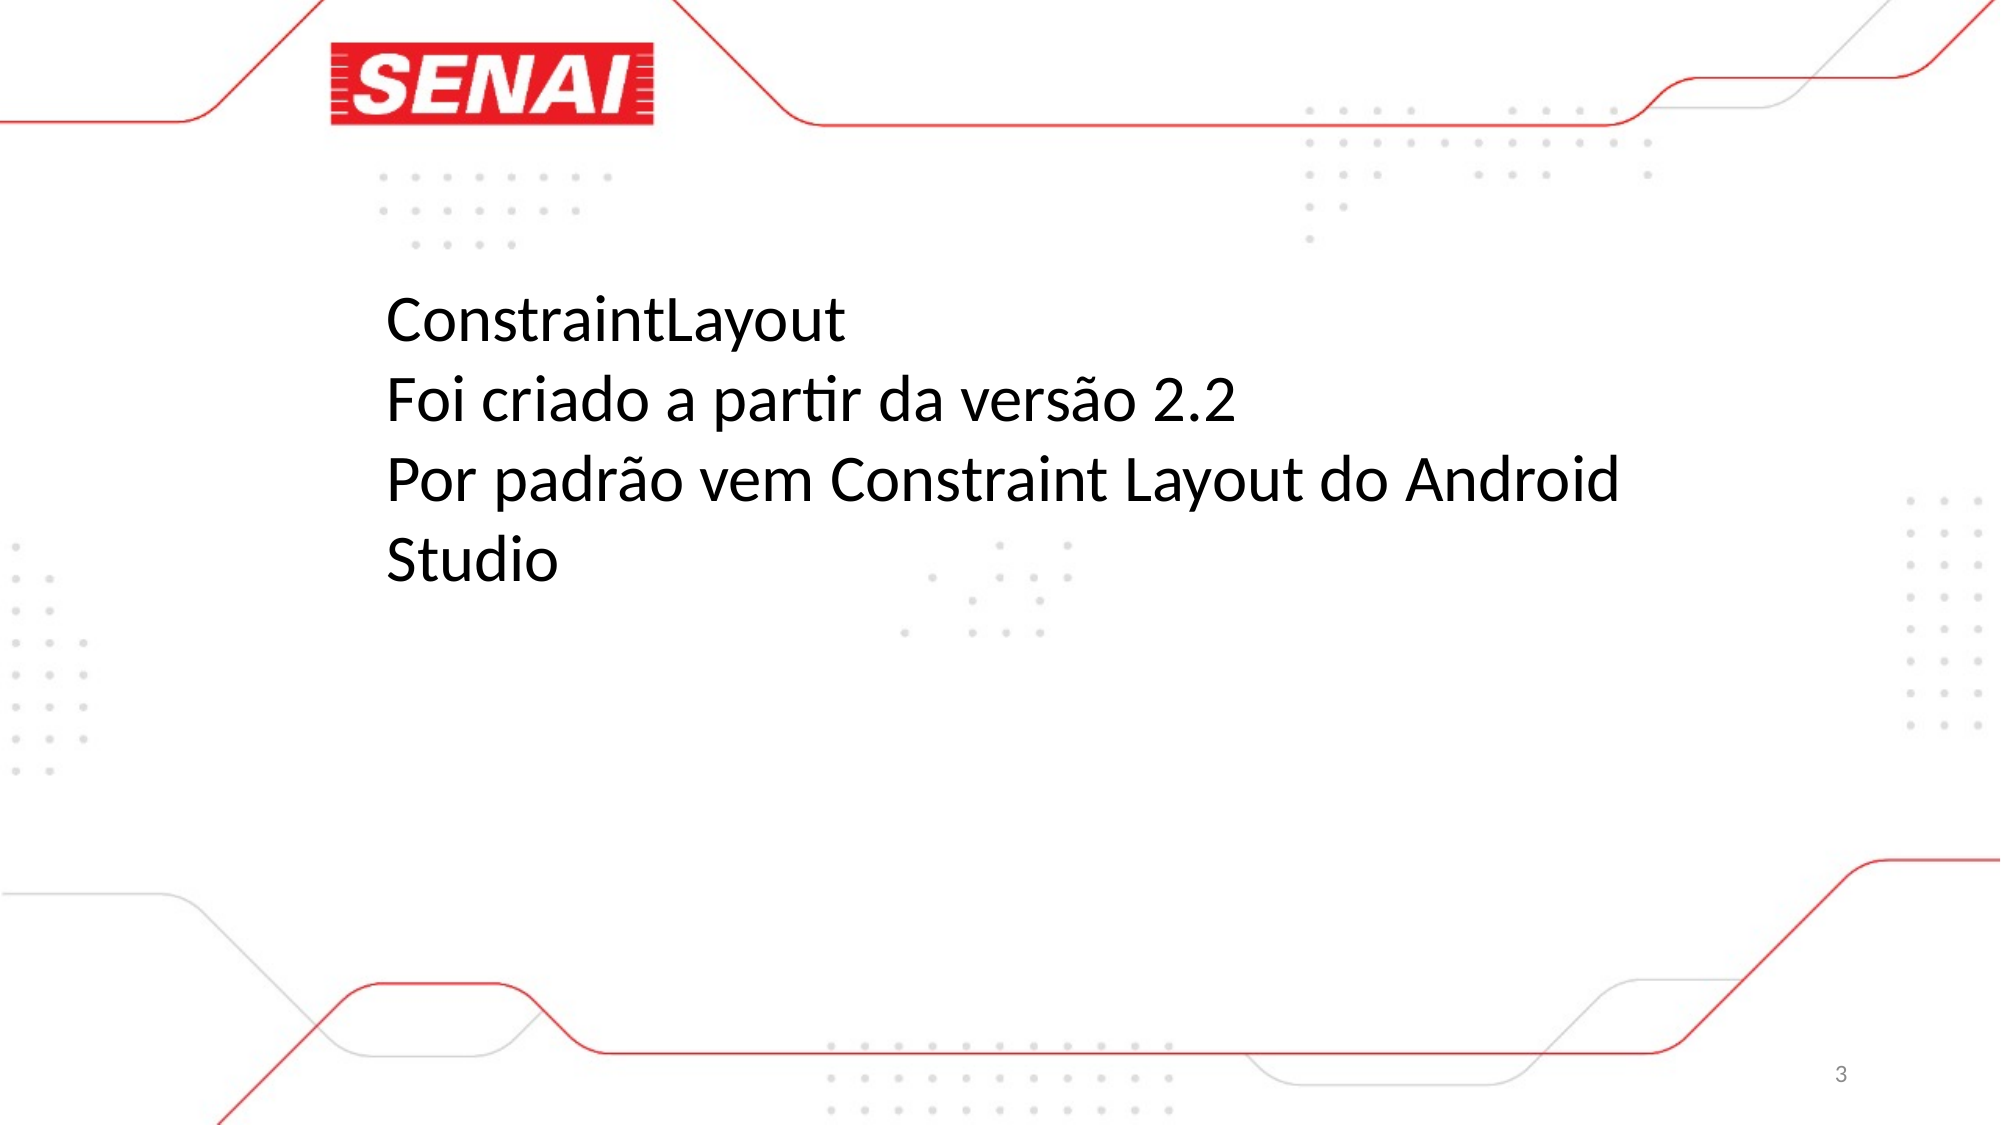

ConstraintLayout
Foi criado a partir da versão 2.2
Por padrão vem Constraint Layout do Android Studio

3